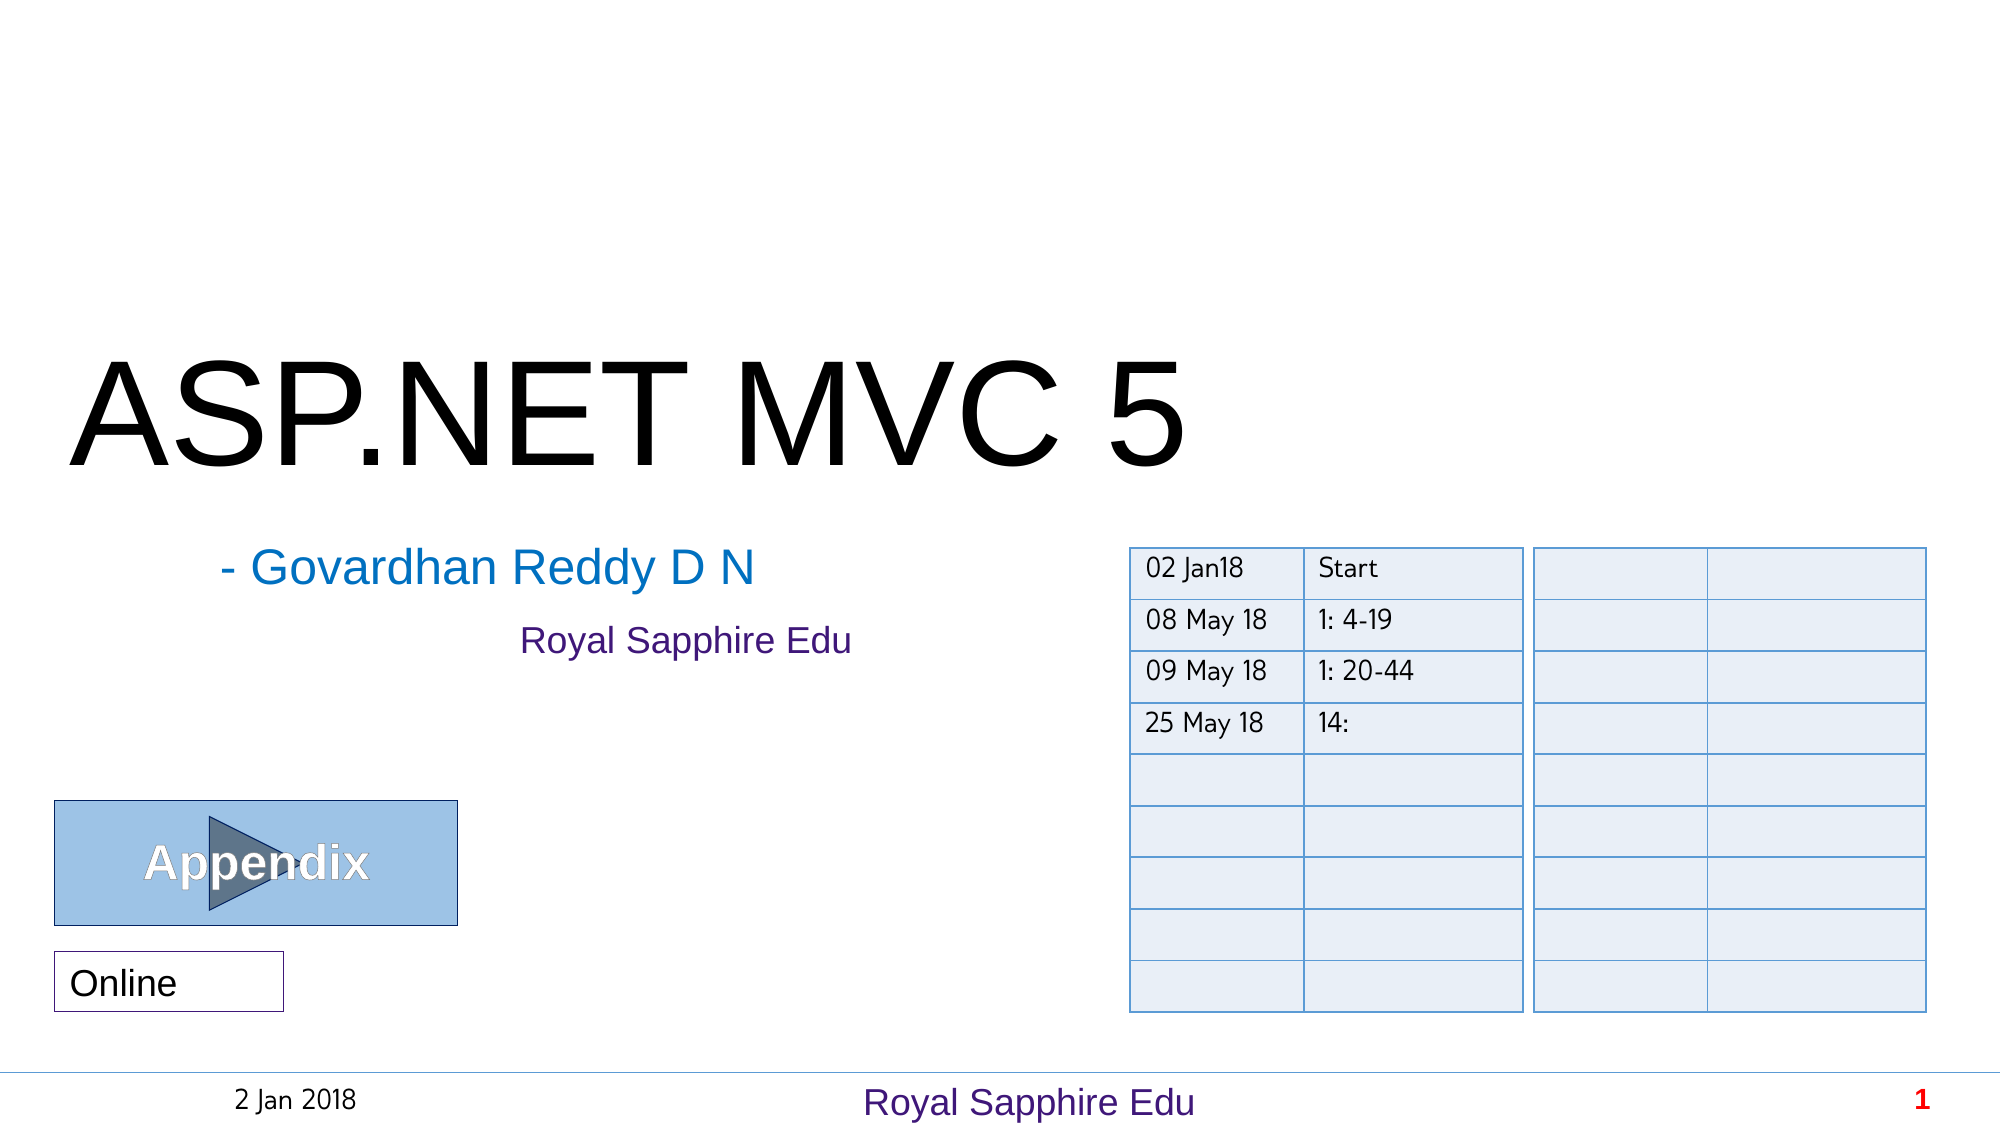

ASP.NET MVC 5
|  |  |
| --- | --- |
|  |  |
|  |  |
|  |  |
|  |  |
|  |  |
|  |  |
|  |  |
|  |  |
| 02 Jan18 | Start |
| --- | --- |
| 08 May 18 | 1: 4-19 |
| 09 May 18 | 1: 20-44 |
| 25 May 18 | 14: |
|  |  |
|  |  |
|  |  |
|  |  |
|  |  |
Appendix
Online
2 Jan 2018
1